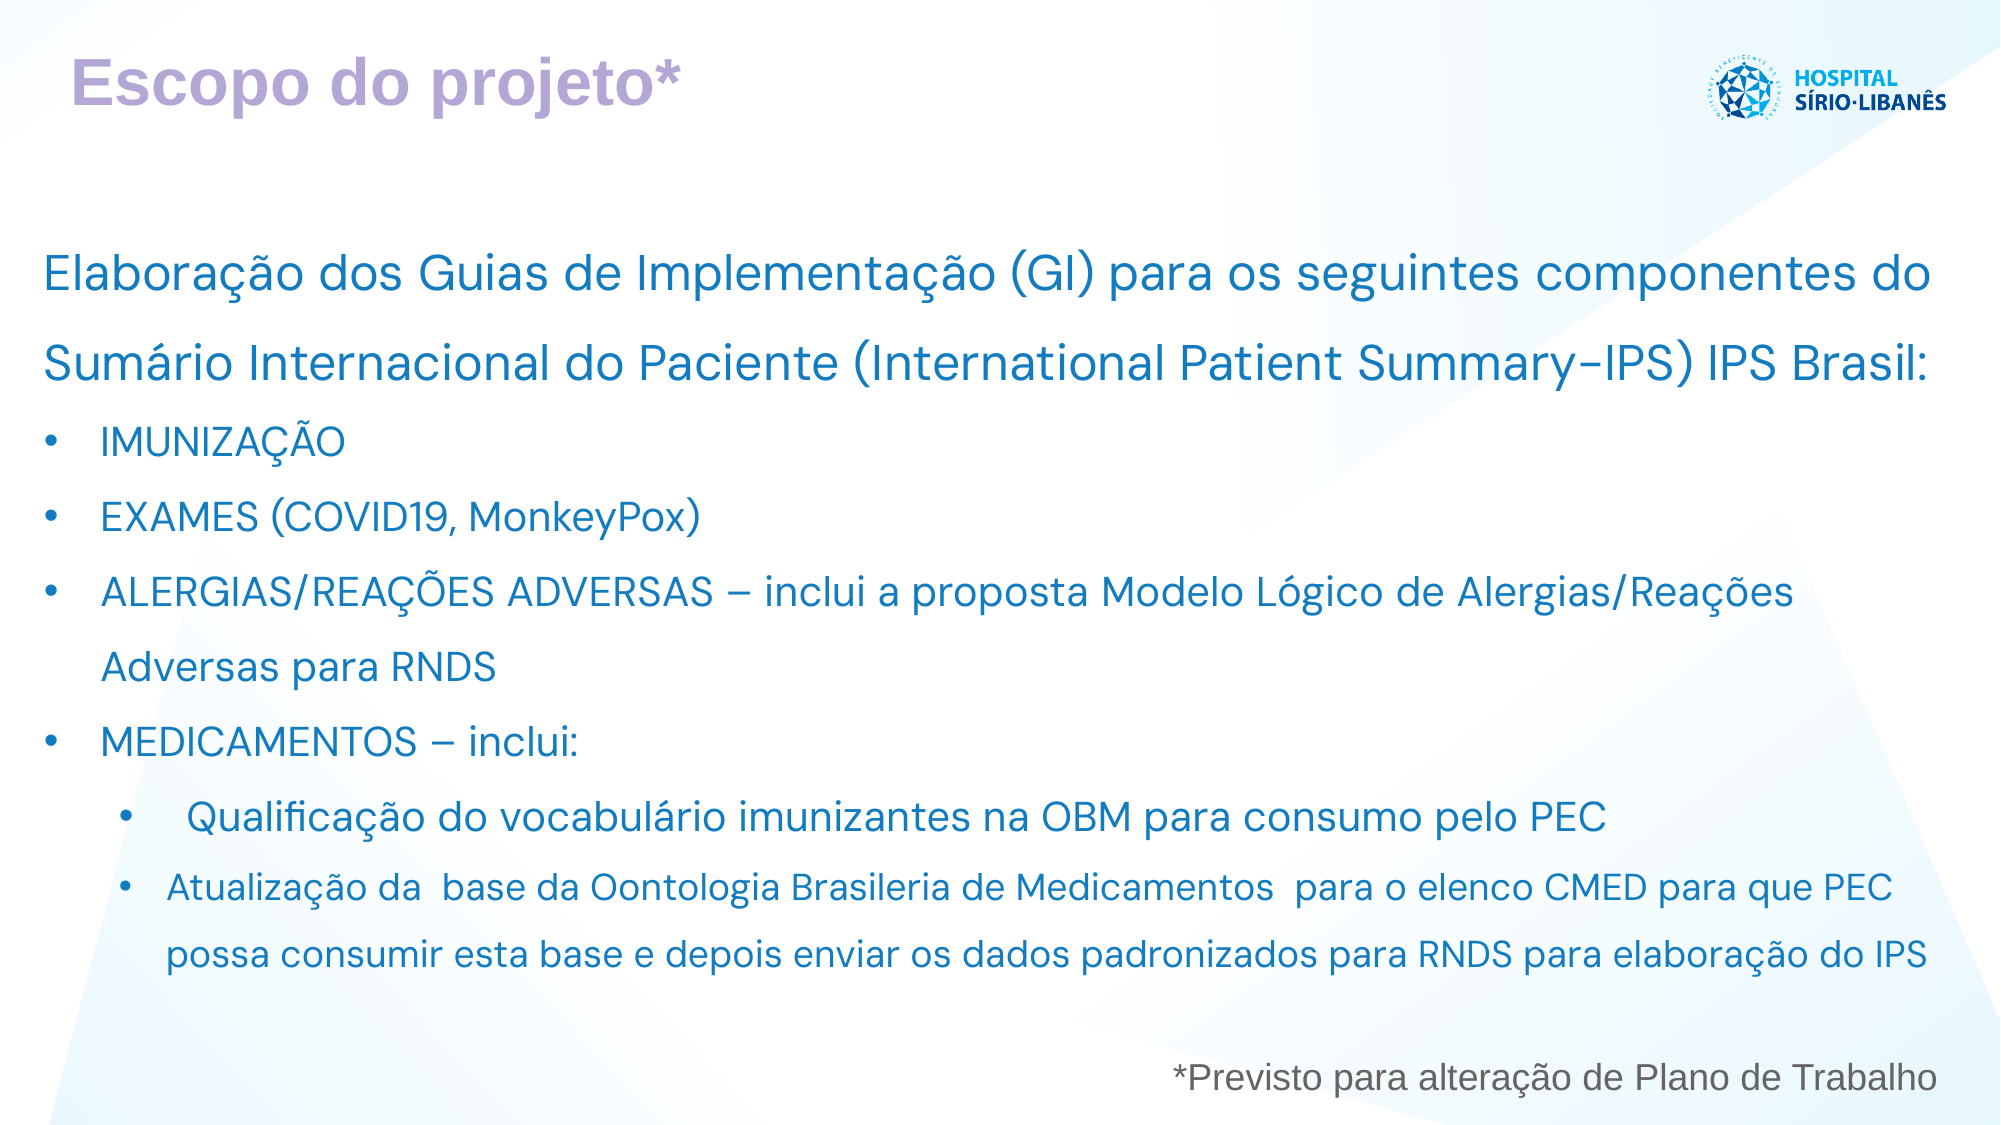

Escopo do projeto*
Elaboração dos Guias de Implementação (GI) para os seguintes componentes do Sumário Internacional do Paciente (International Patient Summary-IPS) IPS Brasil:
IMUNIZAÇÃO
EXAMES (COVID19, MonkeyPox)
ALERGIAS/REAÇÕES ADVERSAS – inclui a proposta Modelo Lógico de Alergias/Reações Adversas para RNDS
MEDICAMENTOS – inclui:
 Qualificação do vocabulário imunizantes na OBM para consumo pelo PEC
Atualização da  base da Oontologia Brasileria de Medicamentos  para o elenco CMED para que PEC possa consumir esta base e depois enviar os dados padronizados para RNDS para elaboração do IPS
*Previsto para alteração de Plano de Trabalho